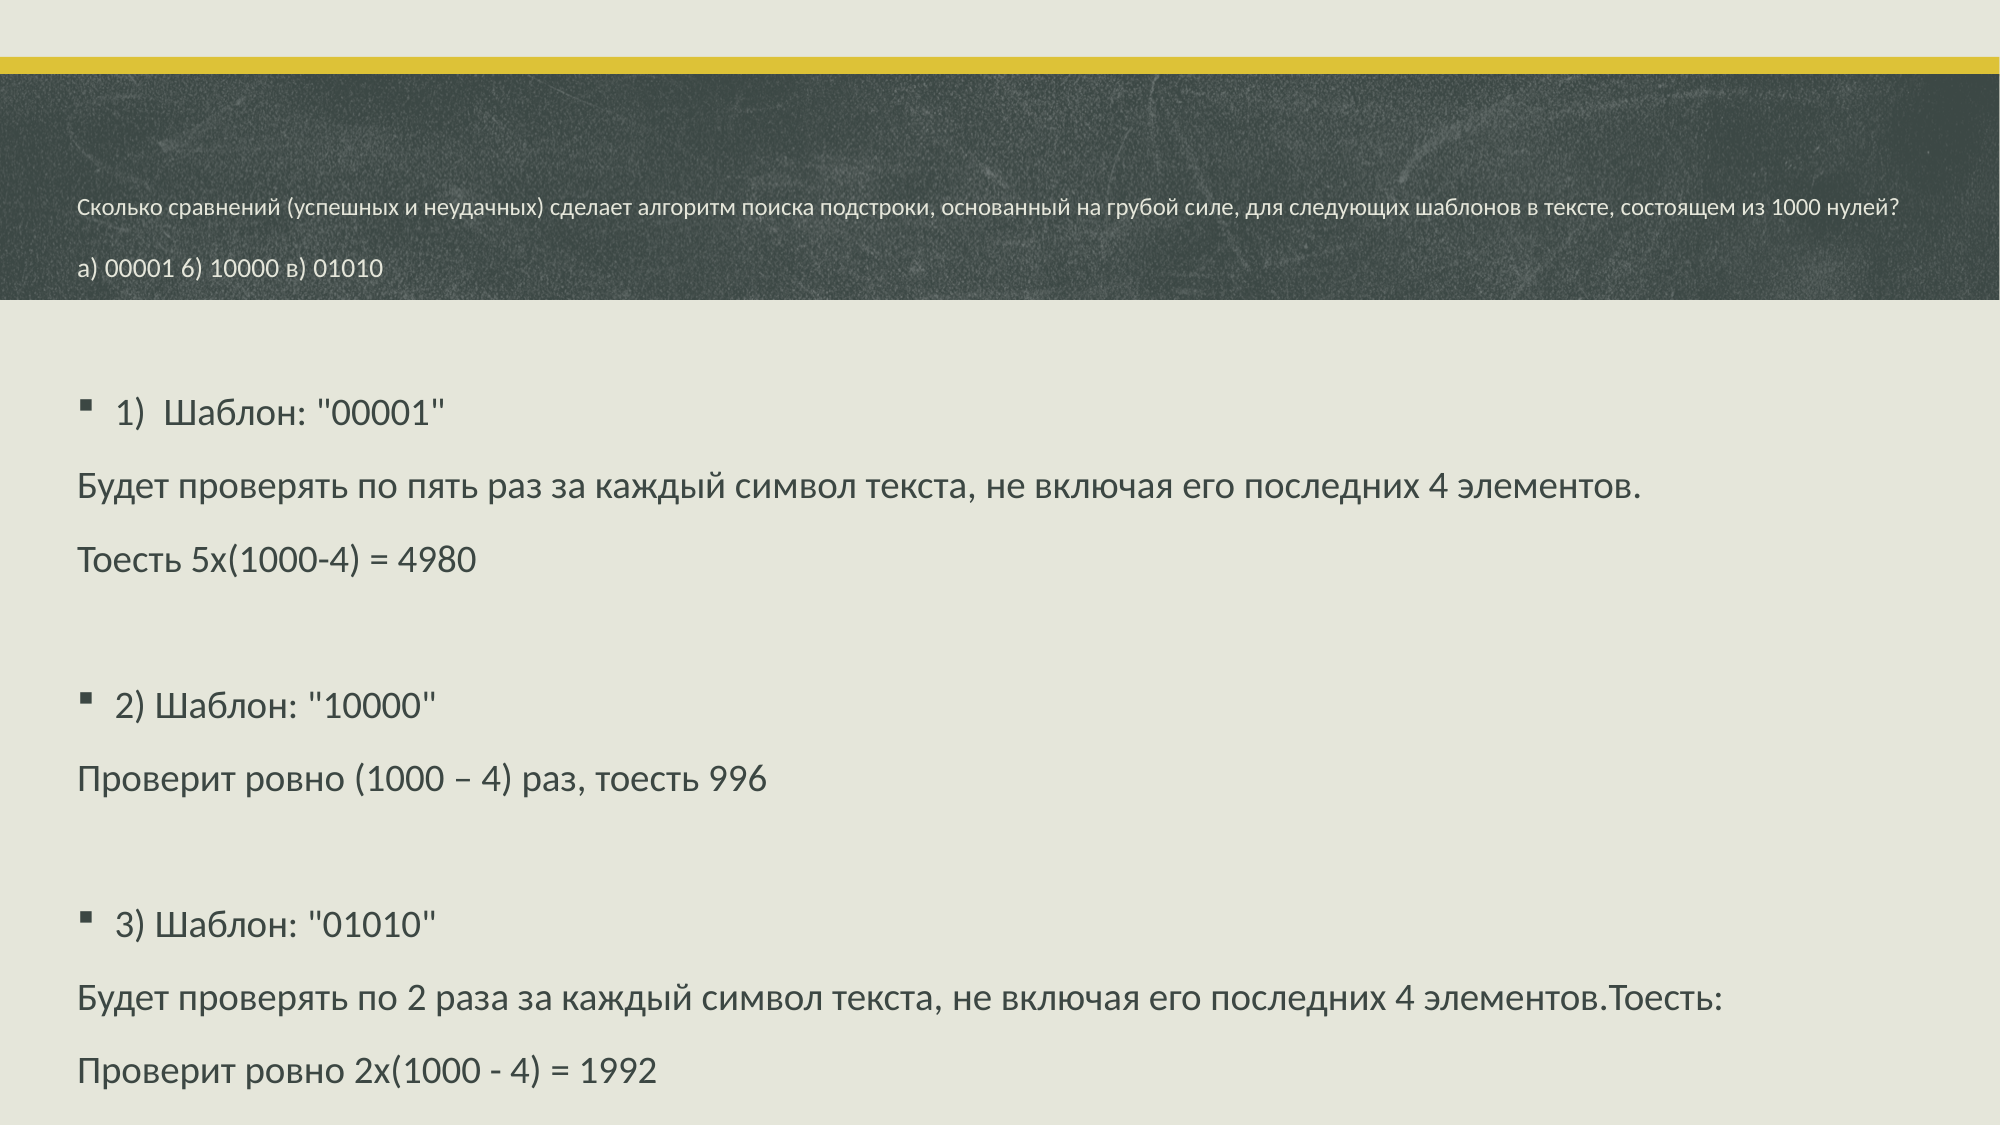

# Сколько сравнений (успешных и неудачных) сделает алгоритм поиска подстроки, основанный на грубой силе, для следующих шаблонов в тексте, состоящем из 1000 нулей? а) 00001 6) 10000 в) 01010

1)  Шаблон: "00001"
Будет проверять по пять раз за каждый символ текста, не включая его последних 4 элементов.
Тоесть 5x(1000-4) = 4980

2) Шаблон: "10000"
Проверит ровно (1000 – 4) раз, тоесть 996

3) Шаблон: "01010"
Будет проверять по 2 раза за каждый символ текста, не включая его последних 4 элементов.Тоесть:
Проверит ровно 2х(1000 - 4) = 1992